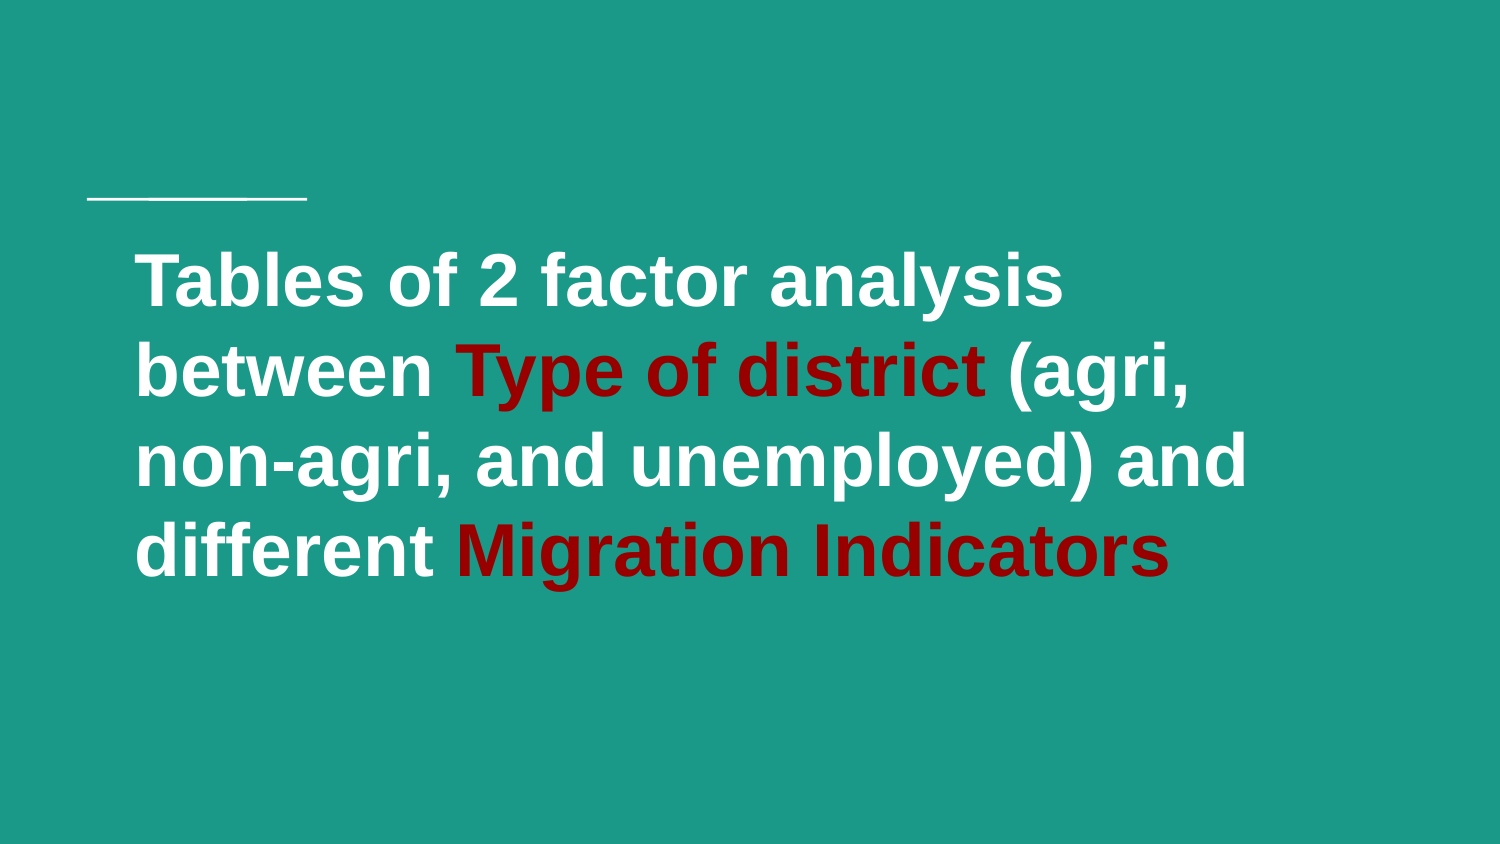

# Tables of 2 factor analysis between Type of district (agri, non-agri, and unemployed) and different Migration Indicators